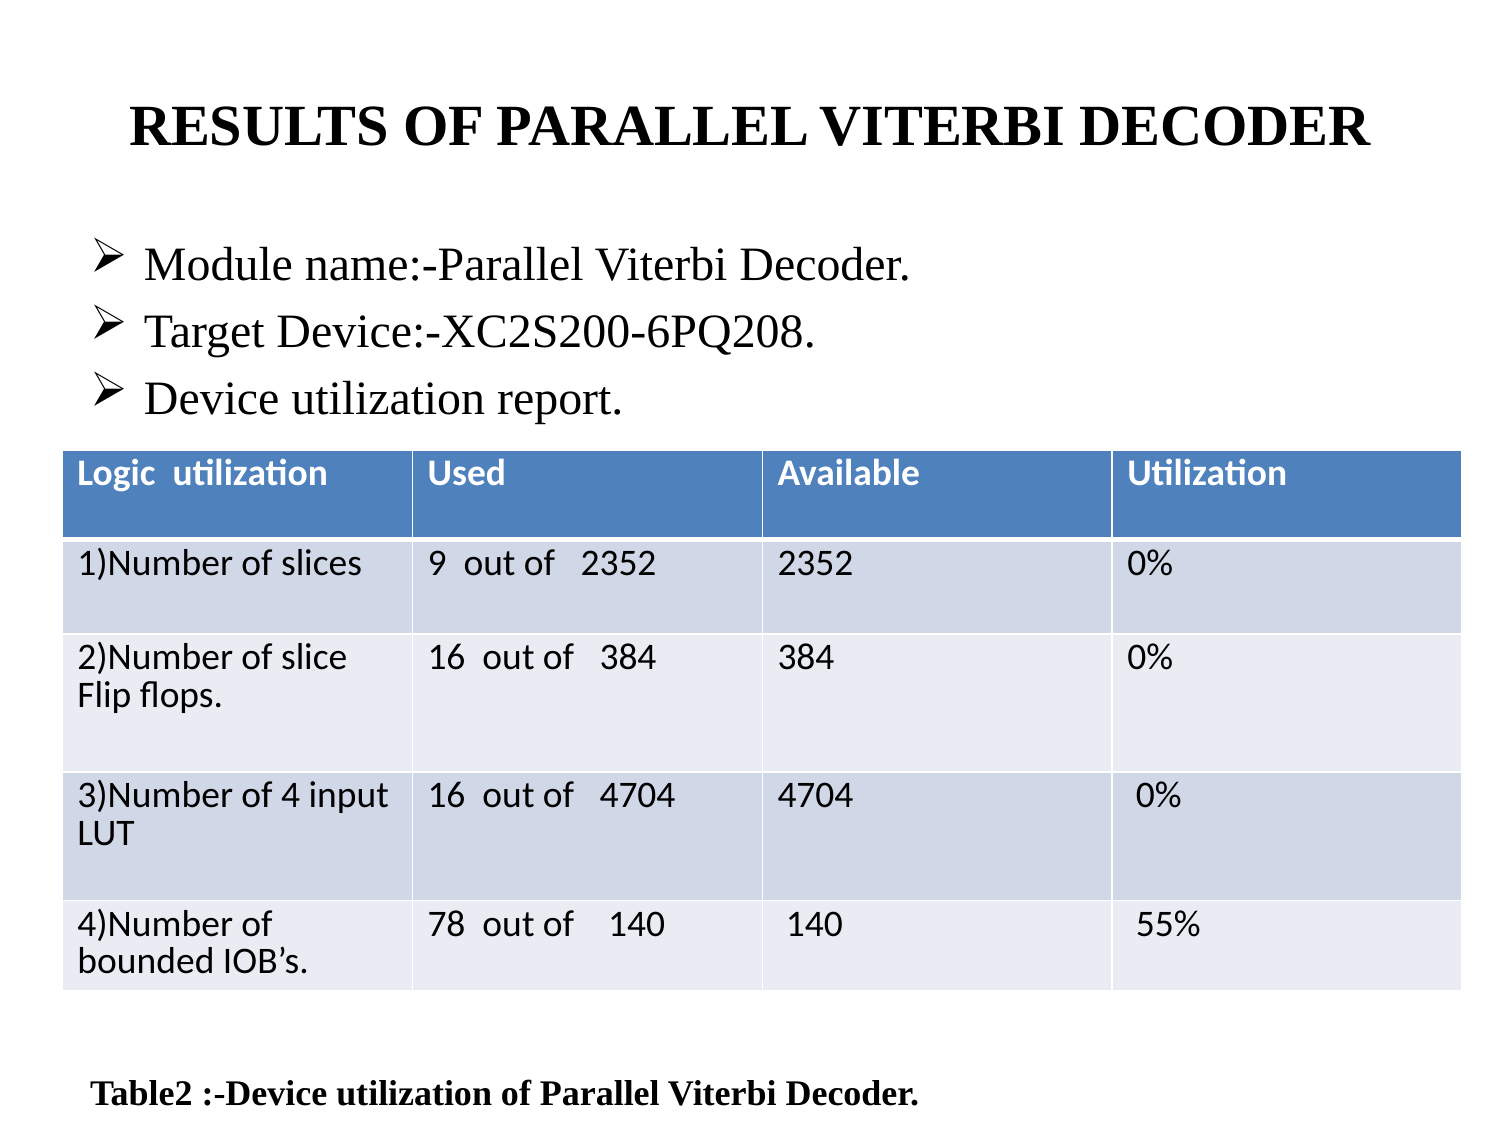

# RESULTS OF PARALLEL VITERBI DECODER
Module name:-Parallel Viterbi Decoder.
Target Device:-XC2S200-6PQ208.
Device utilization report.

Table2 :-Device utilization of Parallel Viterbi Decoder.
| Logic utilization | Used | Available | Utilization |
| --- | --- | --- | --- |
| 1)Number of slices | 9 out of 2352 | 2352 | 0% |
| 2)Number of slice Flip flops. | 16 out of 384 | 384 | 0% |
| 3)Number of 4 input LUT | 16 out of 4704 | 4704 | 0% |
| 4)Number of bounded IOB’s. | 78 out of 140 | 140 | 55% |